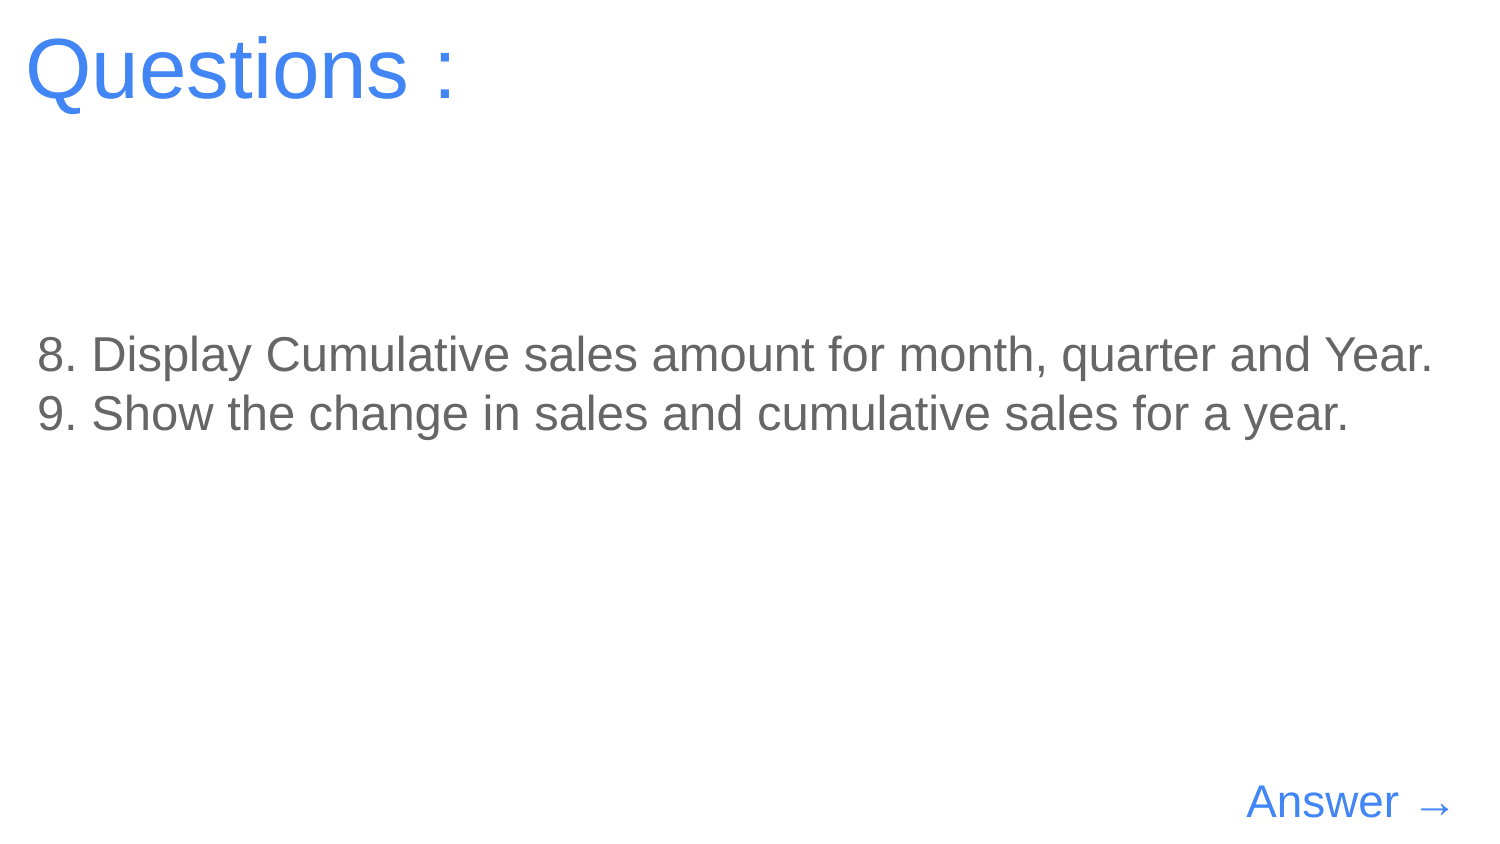

Questions :
8. Display Cumulative sales amount for month, quarter and Year.
9. Show the change in sales and cumulative sales for a year.
 Answer →